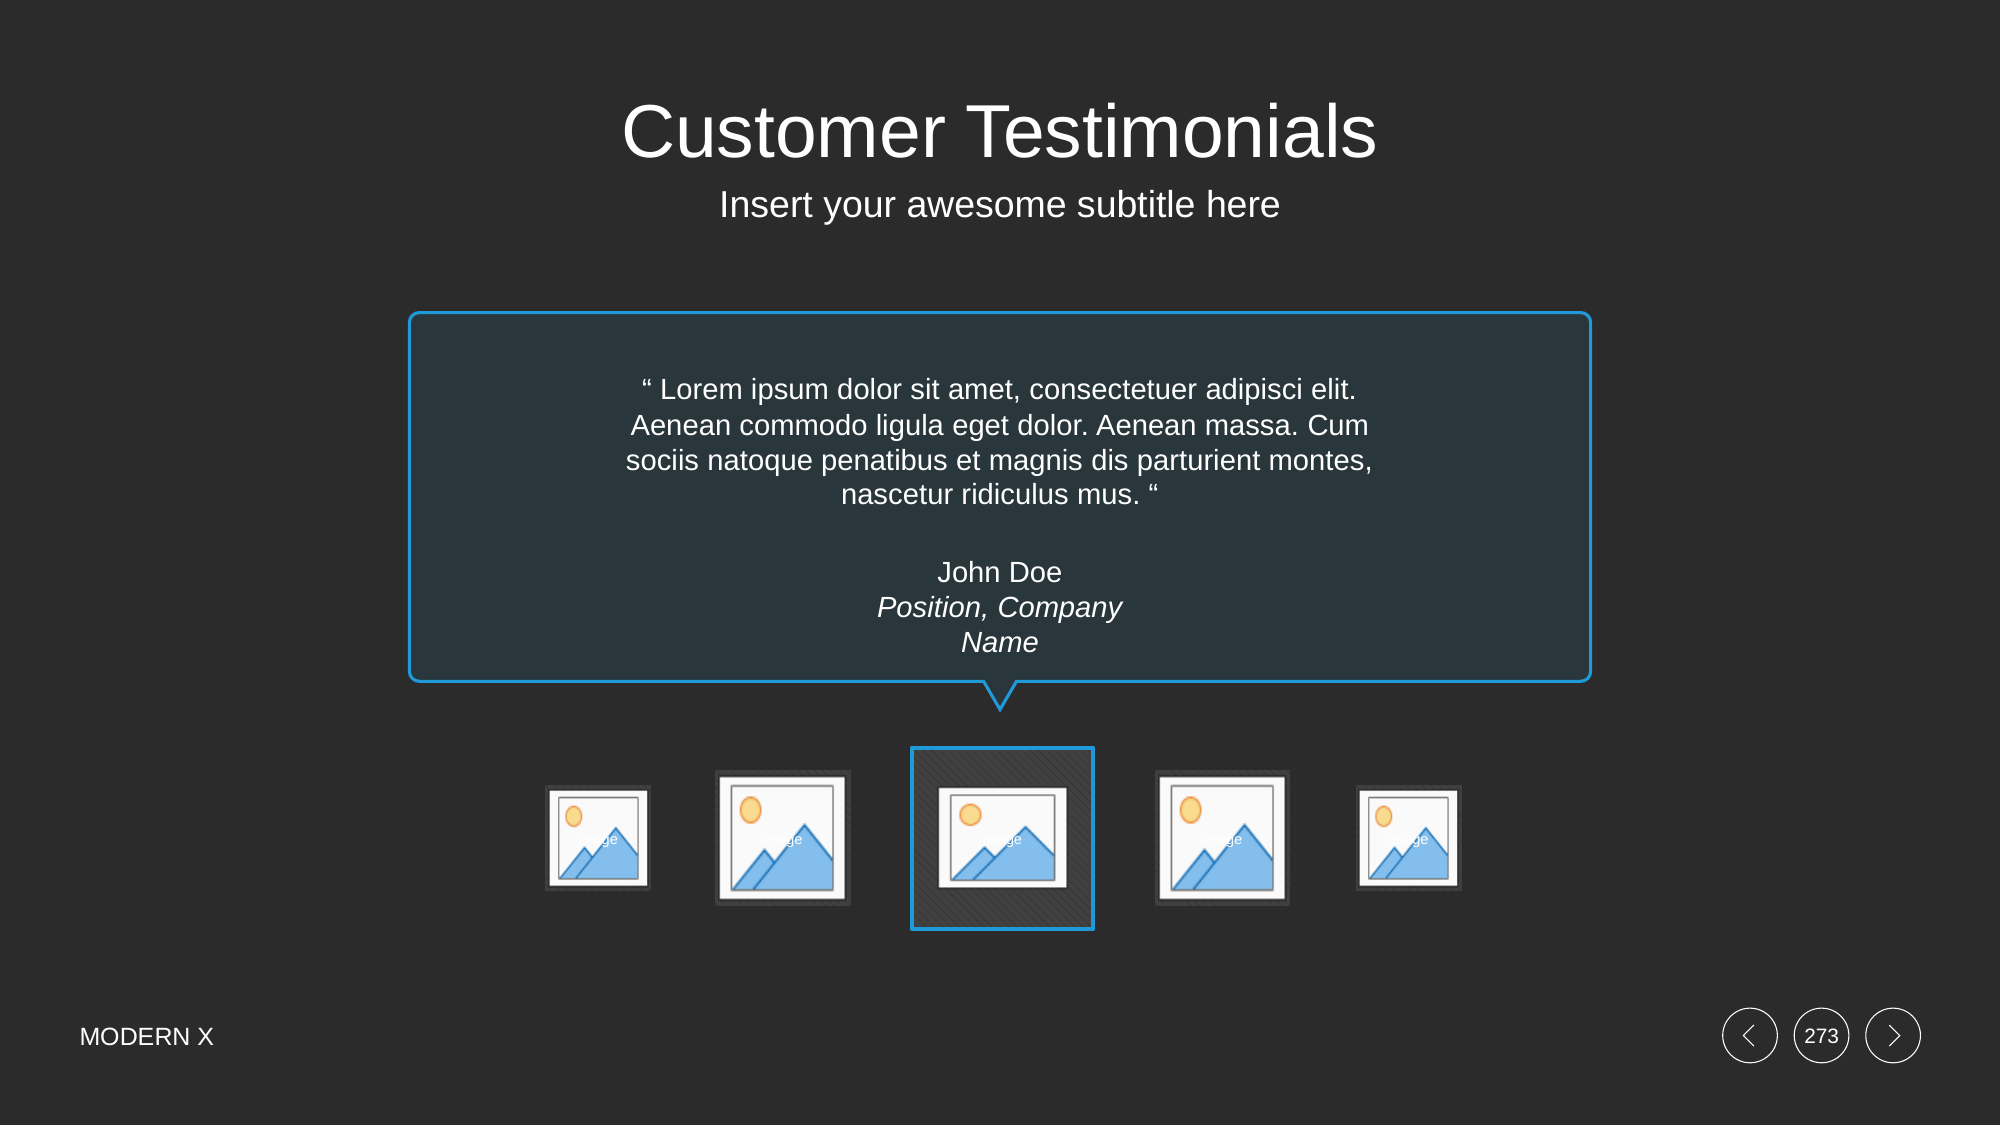

# Customer Testimonials
Insert your awesome subtitle here

“ Lorem ipsum dolor sit amet, consectetuer adipisci elit. Aenean commodo ligula eget dolor. Aenean massa. Cum sociis natoque penatibus et magnis dis parturient montes, nascetur ridiculus mus. “
John Doe
Position, Company Name